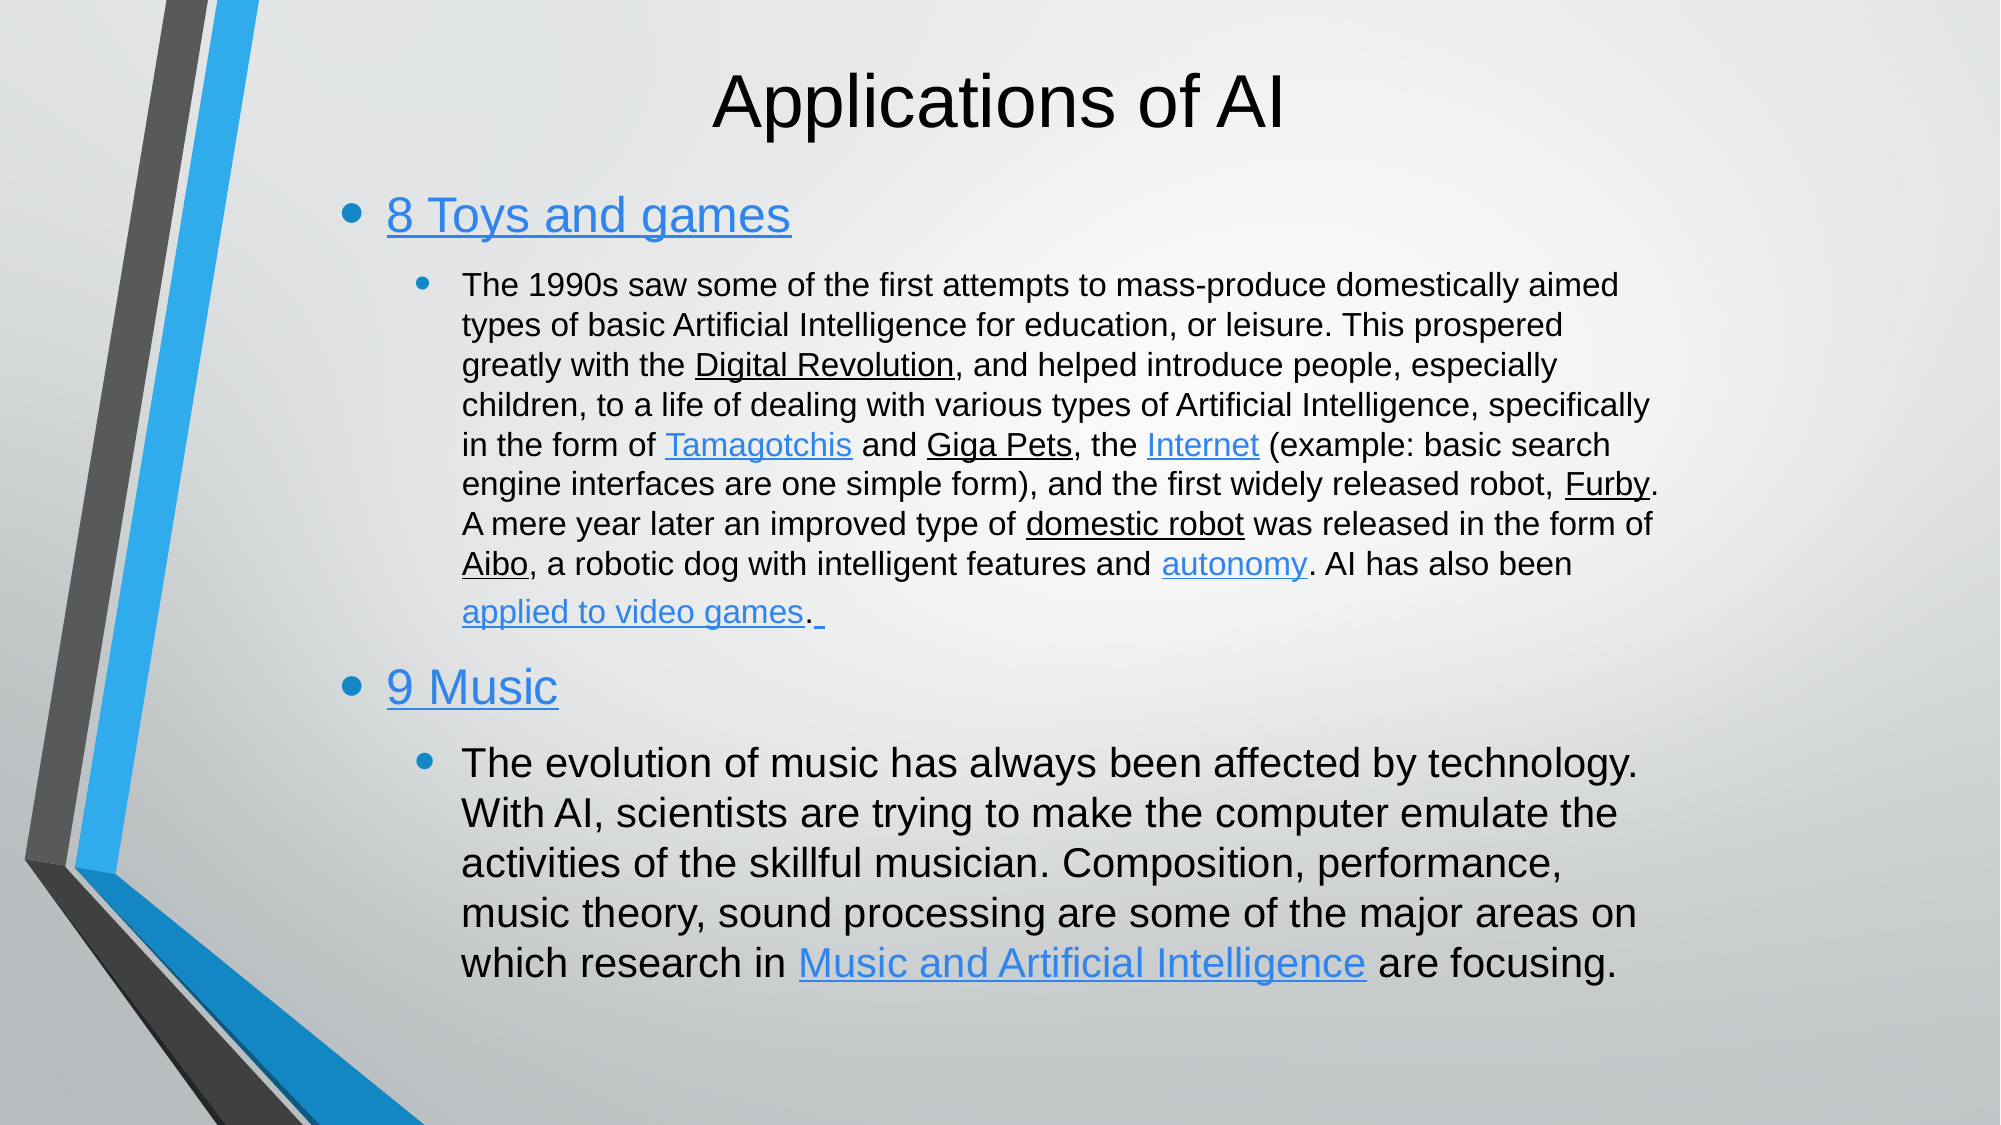

# Applications of AI
8 Toys and games
The 1990s saw some of the first attempts to mass-produce domestically aimed types of basic Artificial Intelligence for education, or leisure. This prospered greatly with the Digital Revolution, and helped introduce people, especially children, to a life of dealing with various types of Artificial Intelligence, specifically in the form of Tamagotchis and Giga Pets, the Internet (example: basic search engine interfaces are one simple form), and the first widely released robot, Furby. A mere year later an improved type of domestic robot was released in the form of Aibo, a robotic dog with intelligent features and autonomy. AI has also been applied to video games.
9 Music
The evolution of music has always been affected by technology. With AI, scientists are trying to make the computer emulate the activities of the skillful musician. Composition, performance, music theory, sound processing are some of the major areas on which research in Music and Artificial Intelligence are focusing.